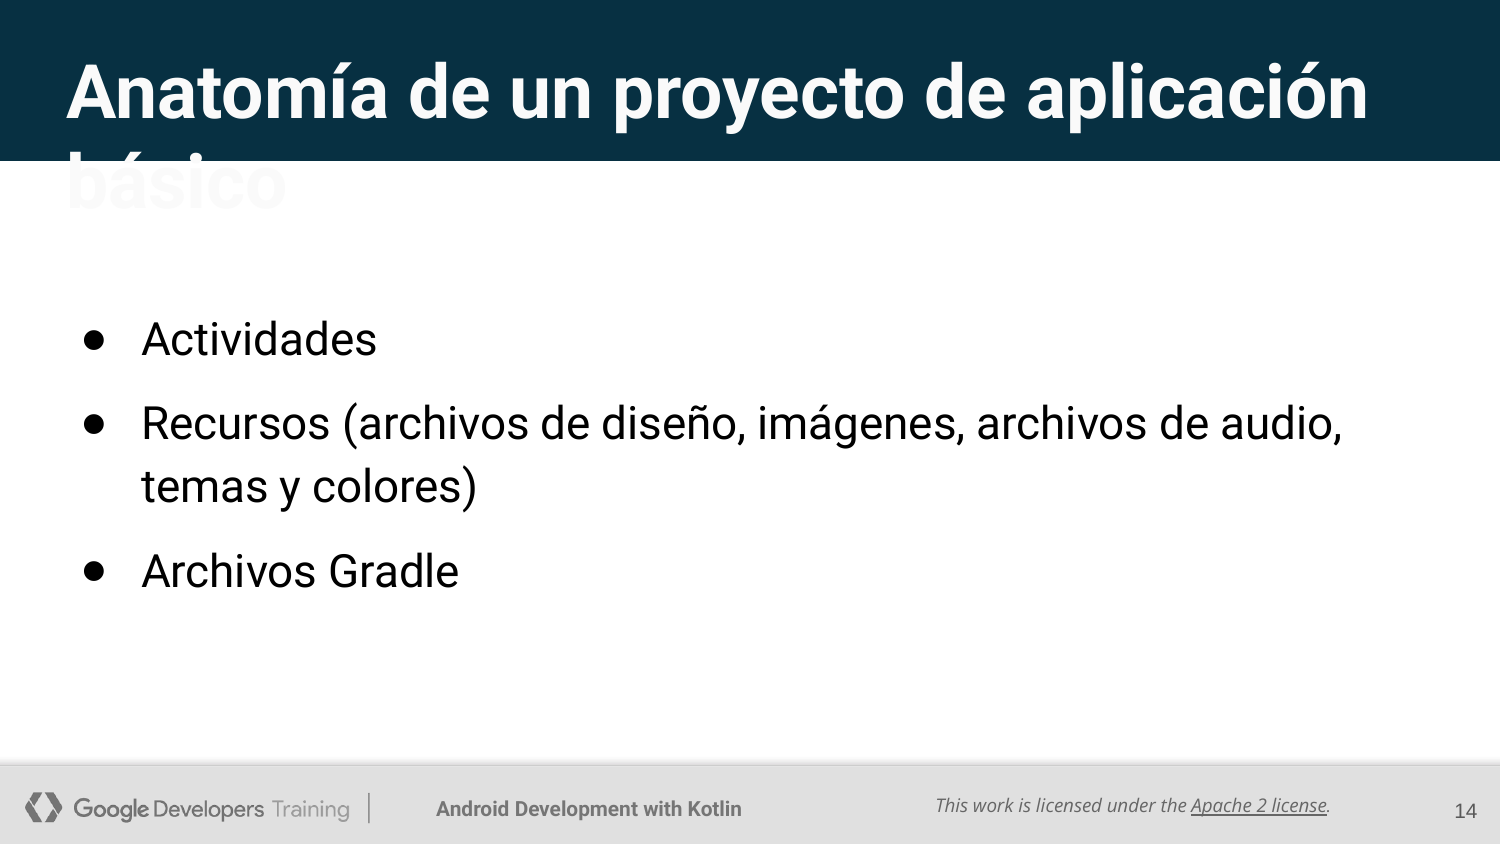

# Anatomía de un proyecto de aplicación básico
Actividades
Recursos (archivos de diseño, imágenes, archivos de audio, temas y colores)
Archivos Gradle
14